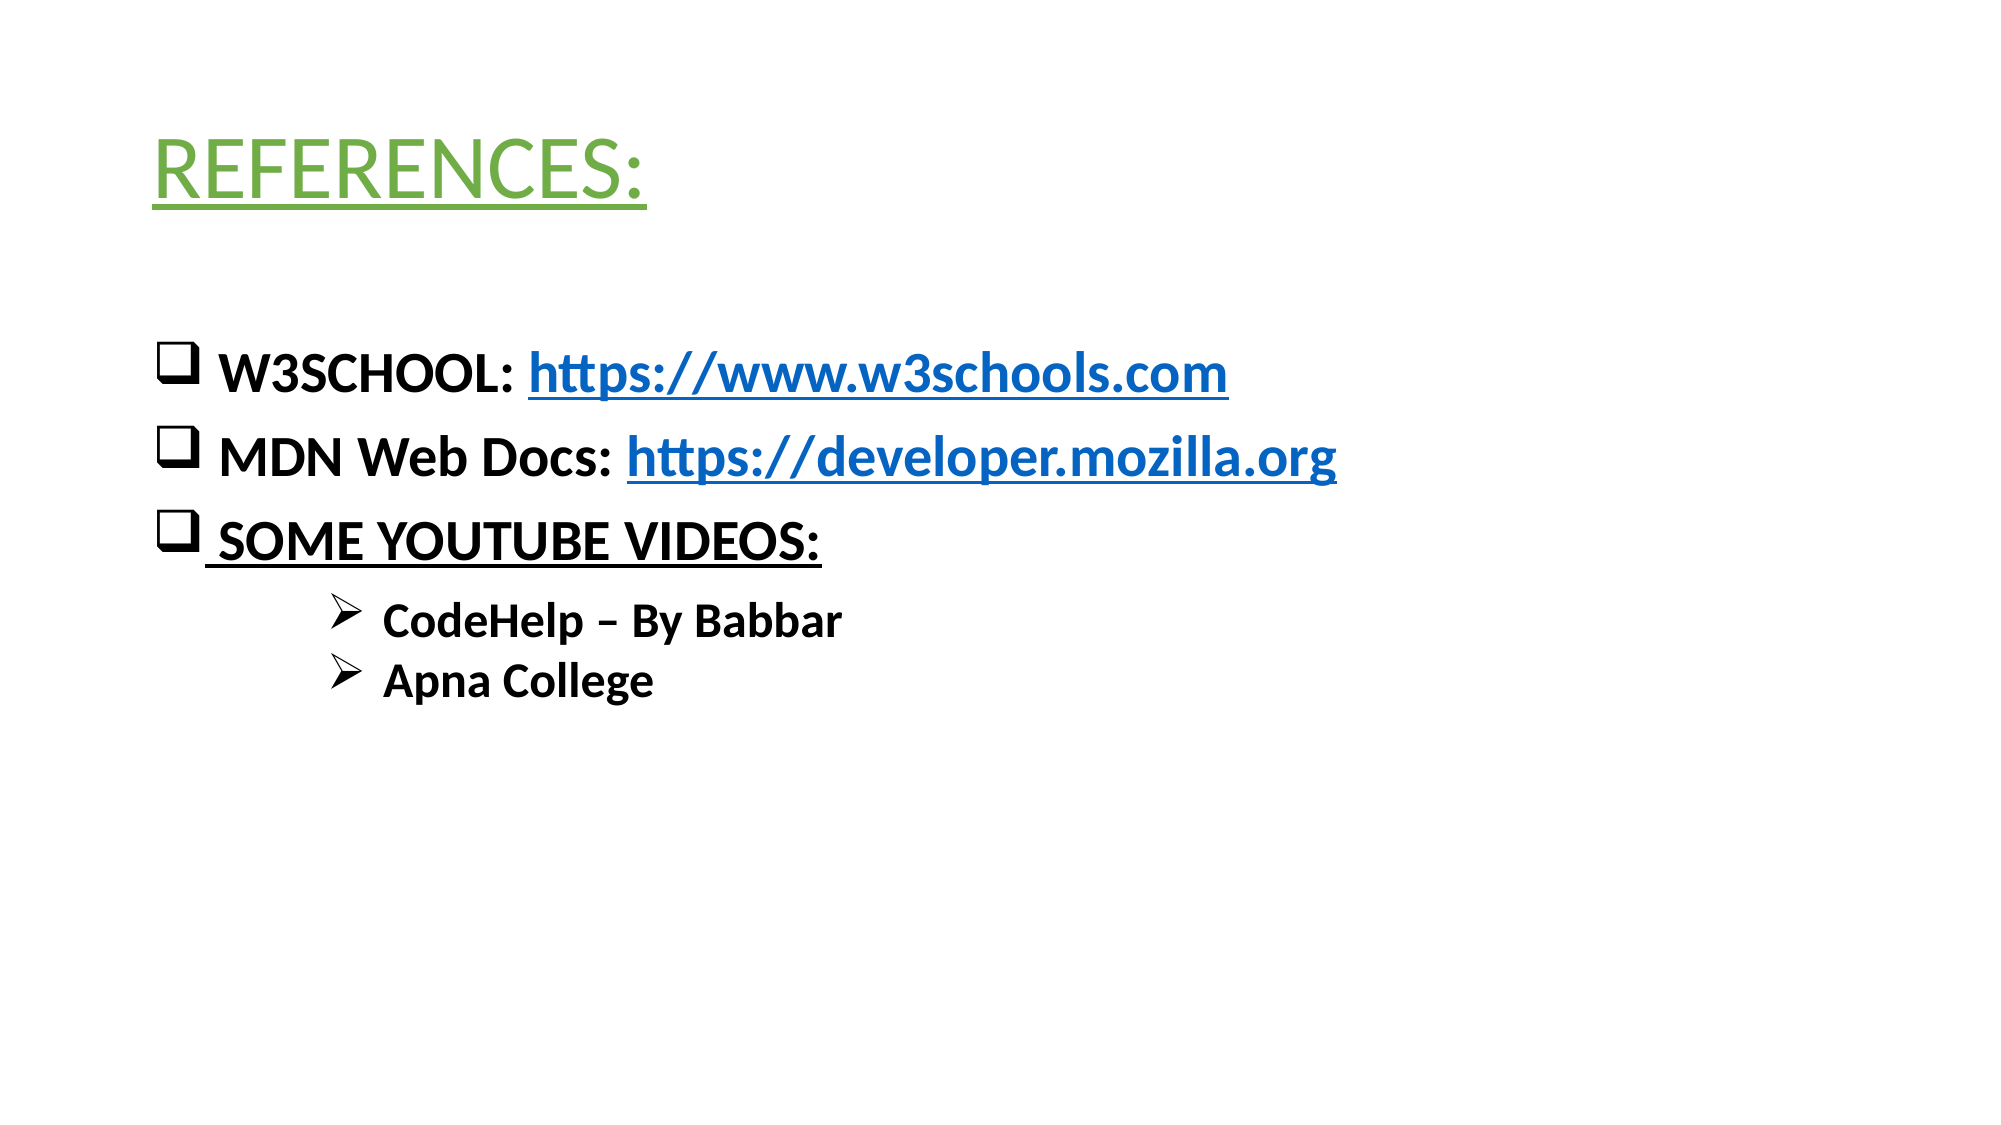

# REFERENCES:
 W3SCHOOL: https://www.w3schools.com
 MDN Web Docs: https://developer.mozilla.org
 SOME YOUTUBE VIDEOS:

CodeHelp – By Babbar
Apna College